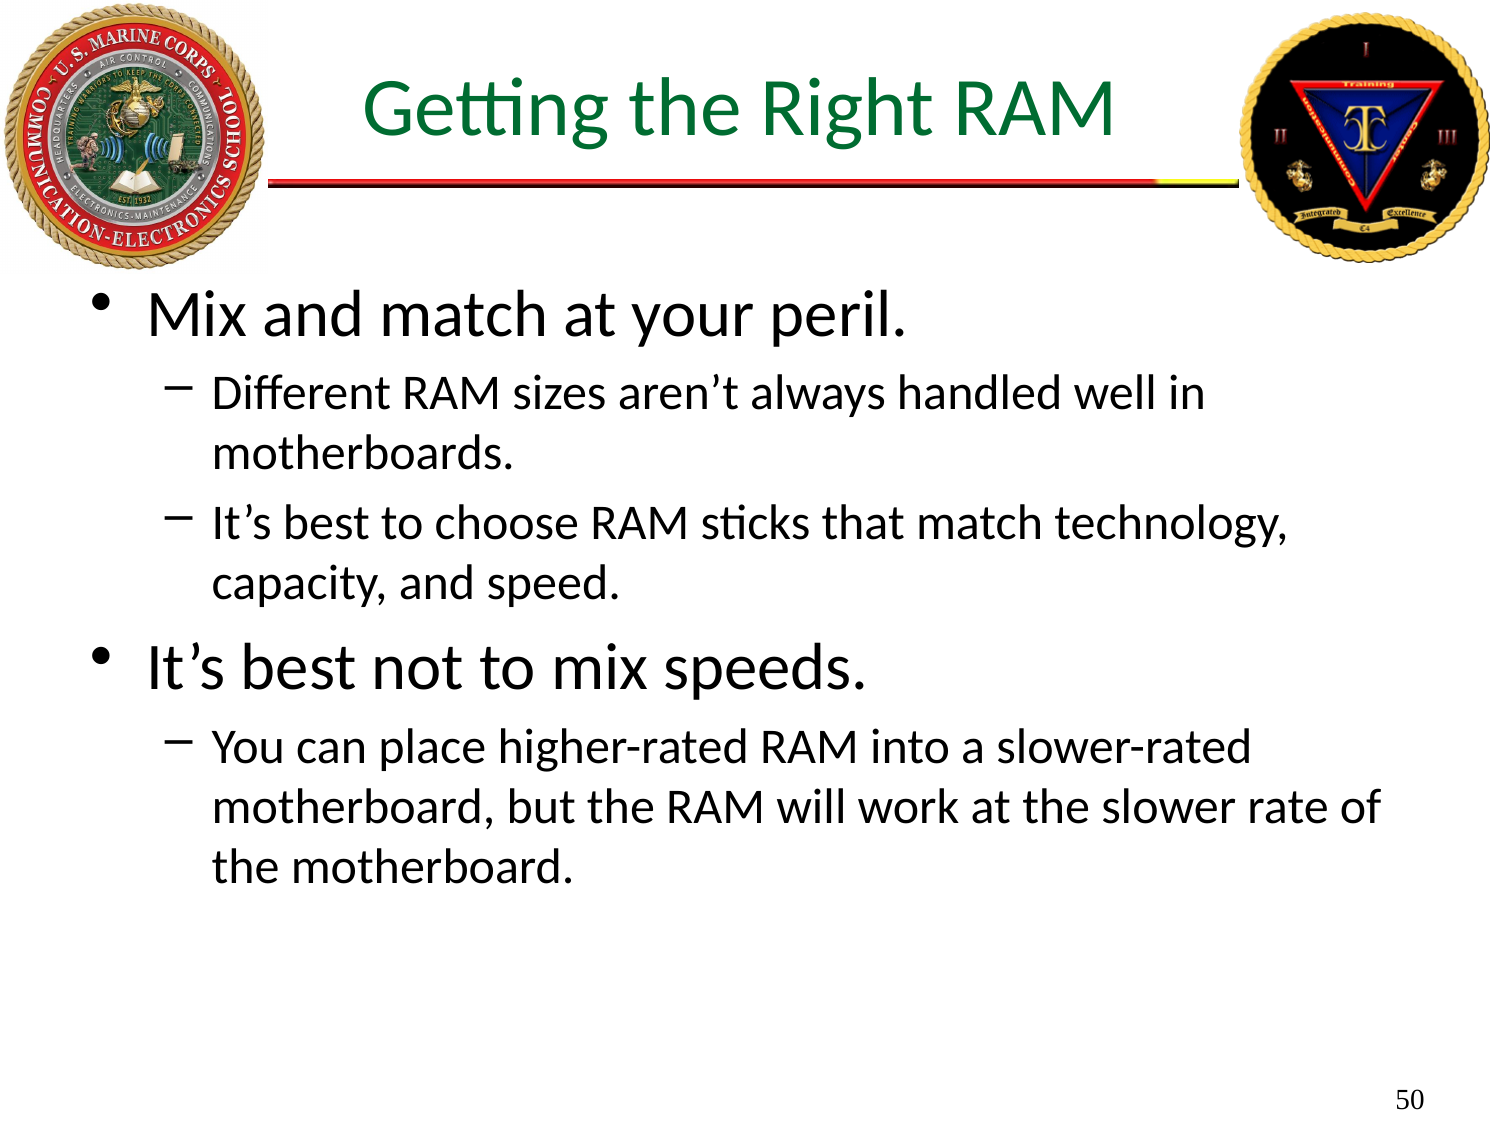

# Getting the Right RAM
Mix and match at your peril.
Different RAM sizes aren’t always handled well in motherboards.
It’s best to choose RAM sticks that match technology, capacity, and speed.
It’s best not to mix speeds.
You can place higher-rated RAM into a slower-rated motherboard, but the RAM will work at the slower rate of the motherboard.